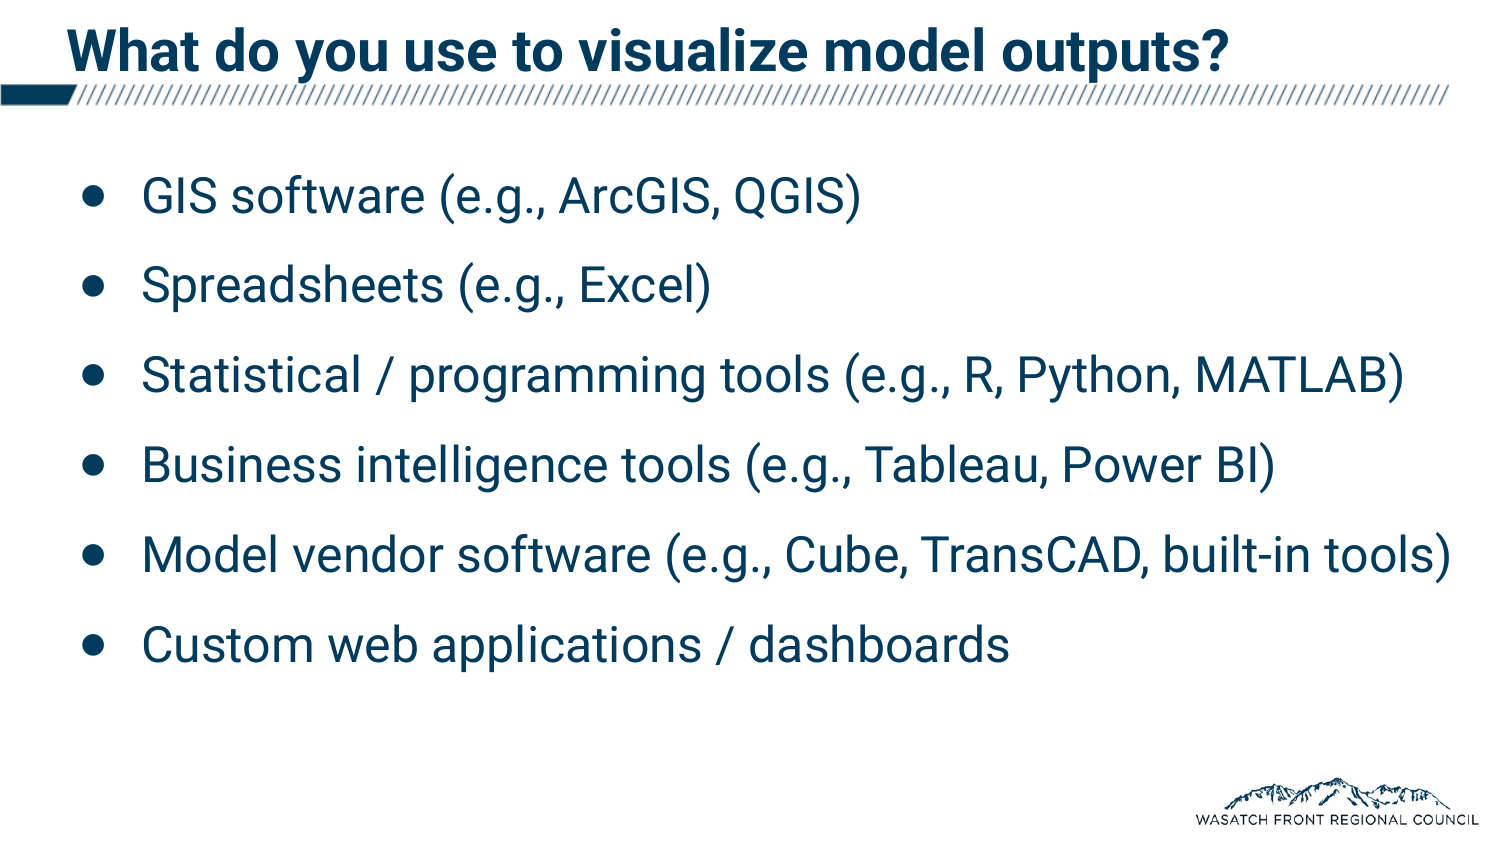

# What do you use to visualize model outputs?
GIS software (e.g., ArcGIS, QGIS)
Spreadsheets (e.g., Excel)
Statistical / programming tools (e.g., R, Python, MATLAB)
Business intelligence tools (e.g., Tableau, Power BI)
Model vendor software (e.g., Cube, TransCAD, built-in tools)
Custom web applications / dashboards